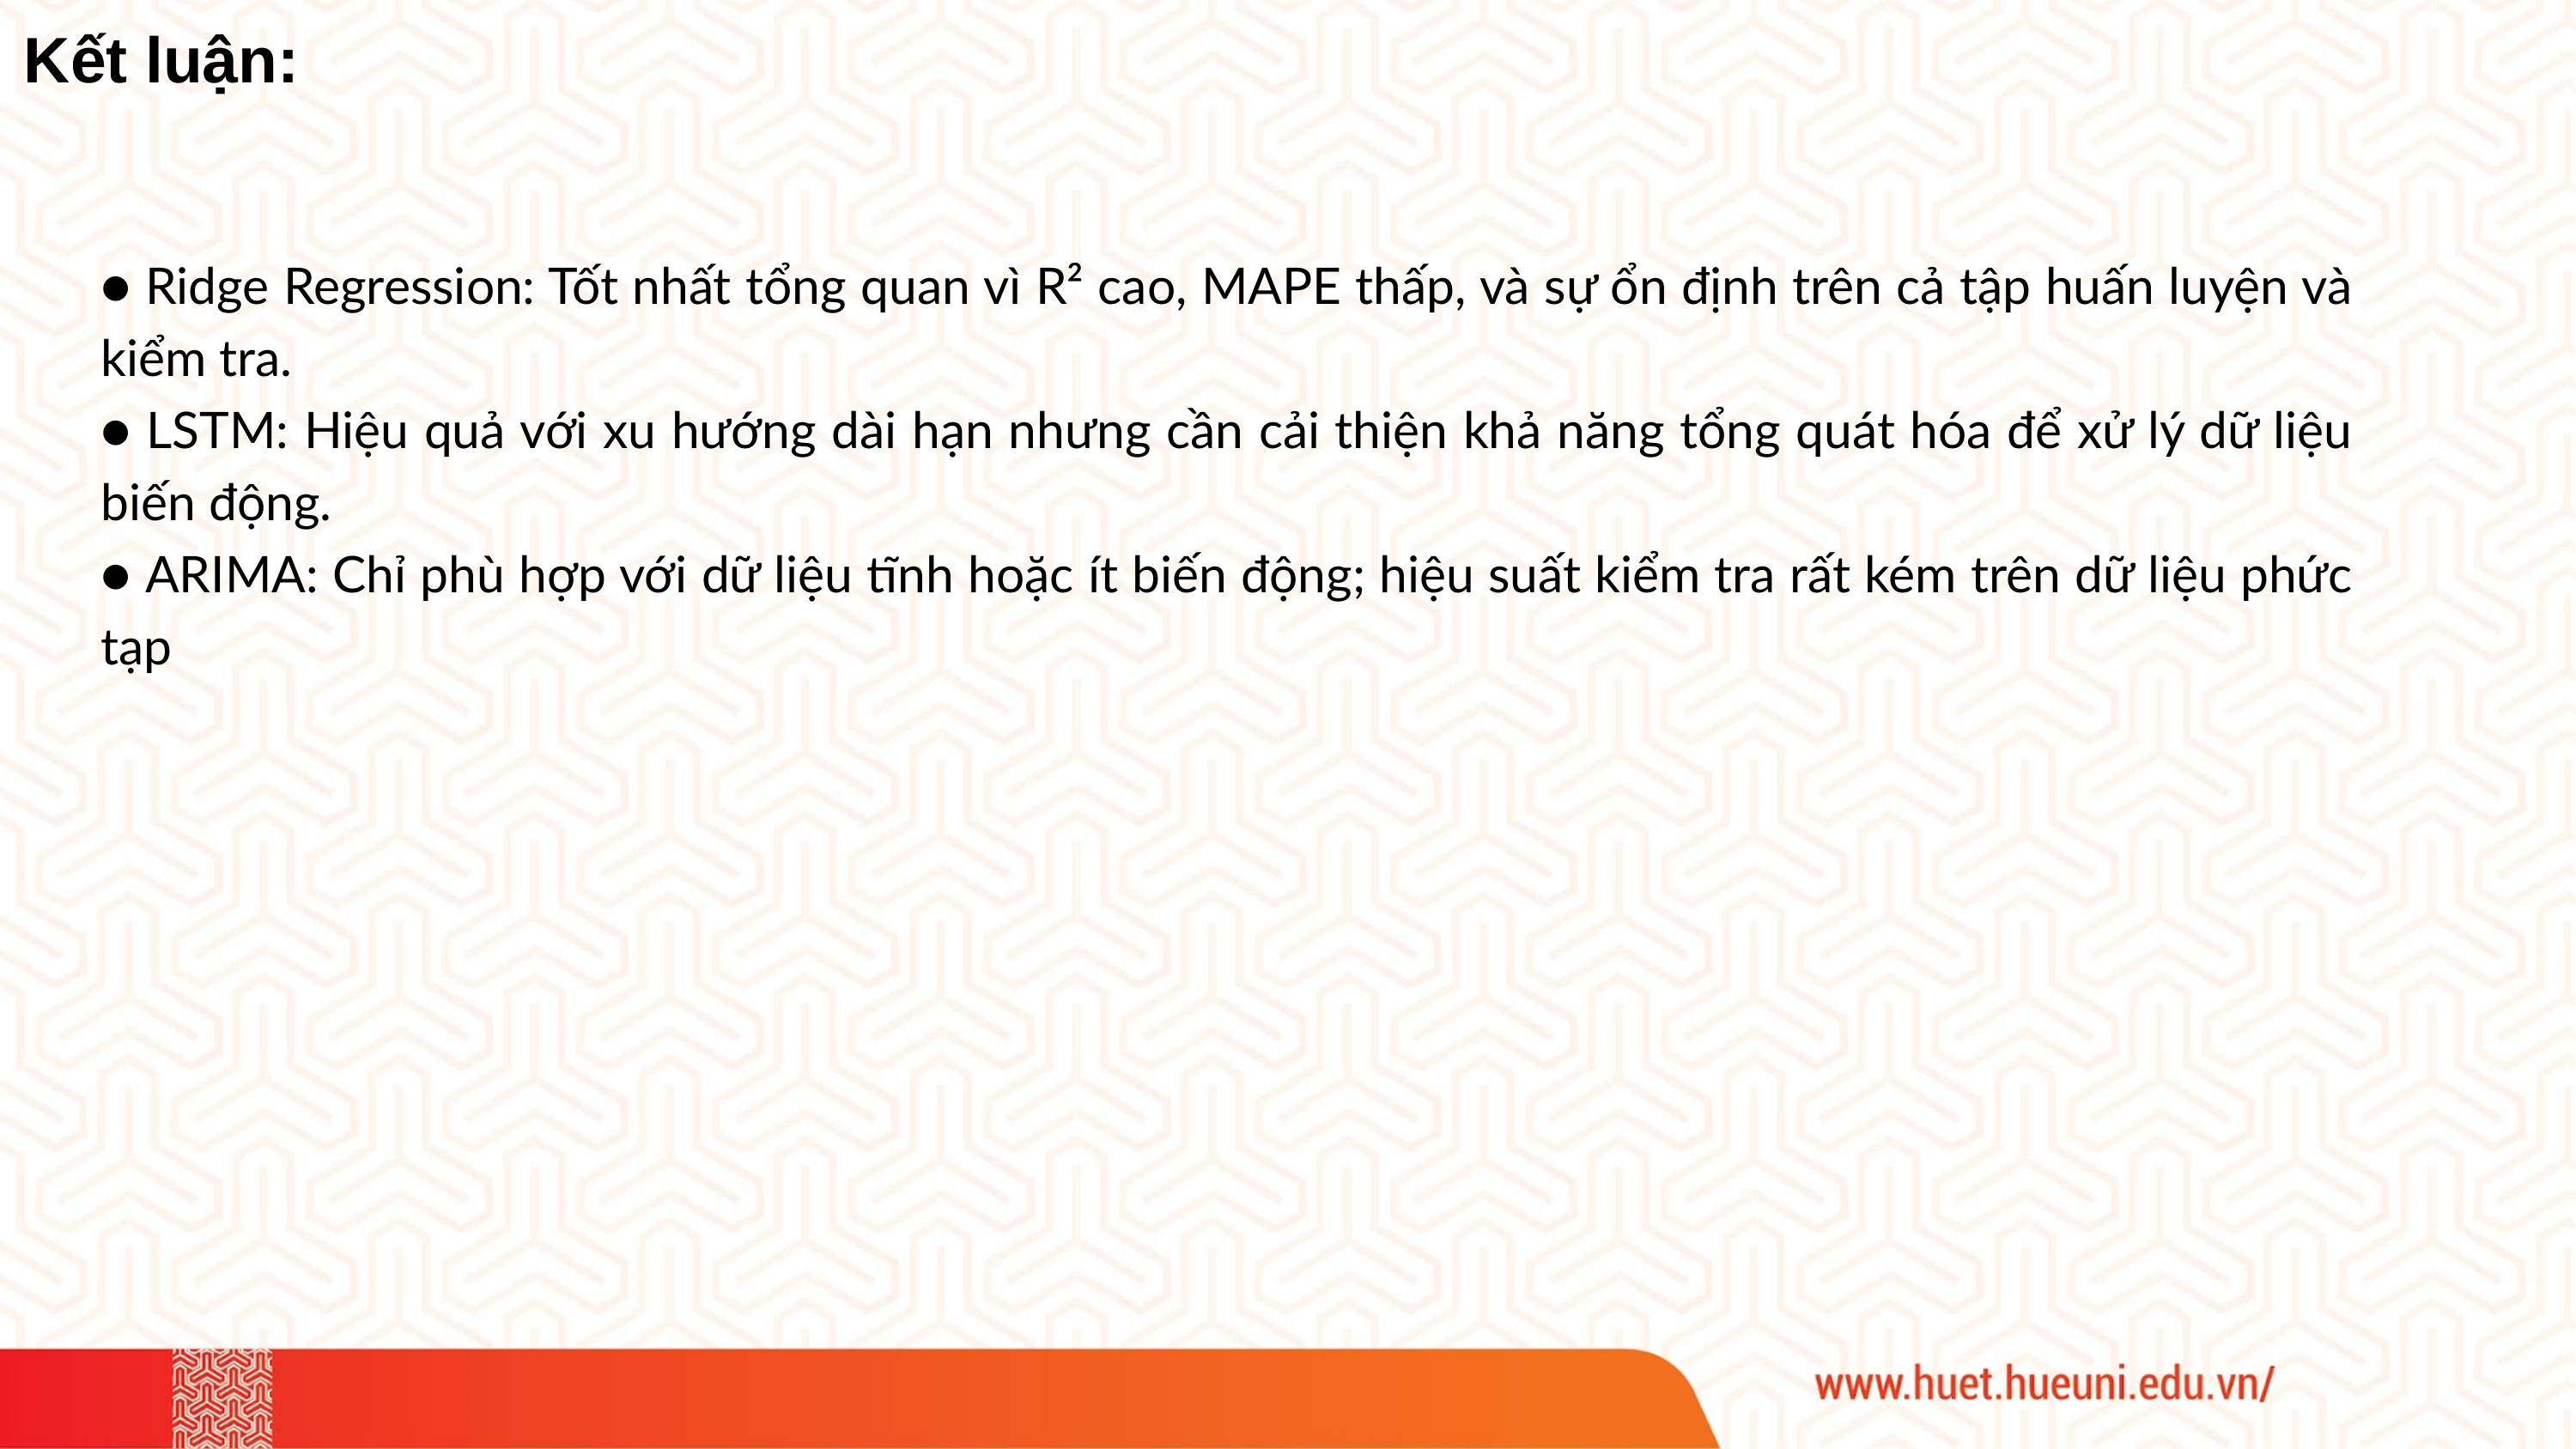

Kết luận:
● Ridge Regression: Tốt nhất tổng quan vì R² cao, MAPE thấp, và sự ổn định trên cả tập huấn luyện và kiểm tra.
● LSTM: Hiệu quả với xu hướng dài hạn nhưng cần cải thiện khả năng tổng quát hóa để xử lý dữ liệu biến động.
● ARIMA: Chỉ phù hợp với dữ liệu tĩnh hoặc ít biến động; hiệu suất kiểm tra rất kém trên dữ liệu phức tạp